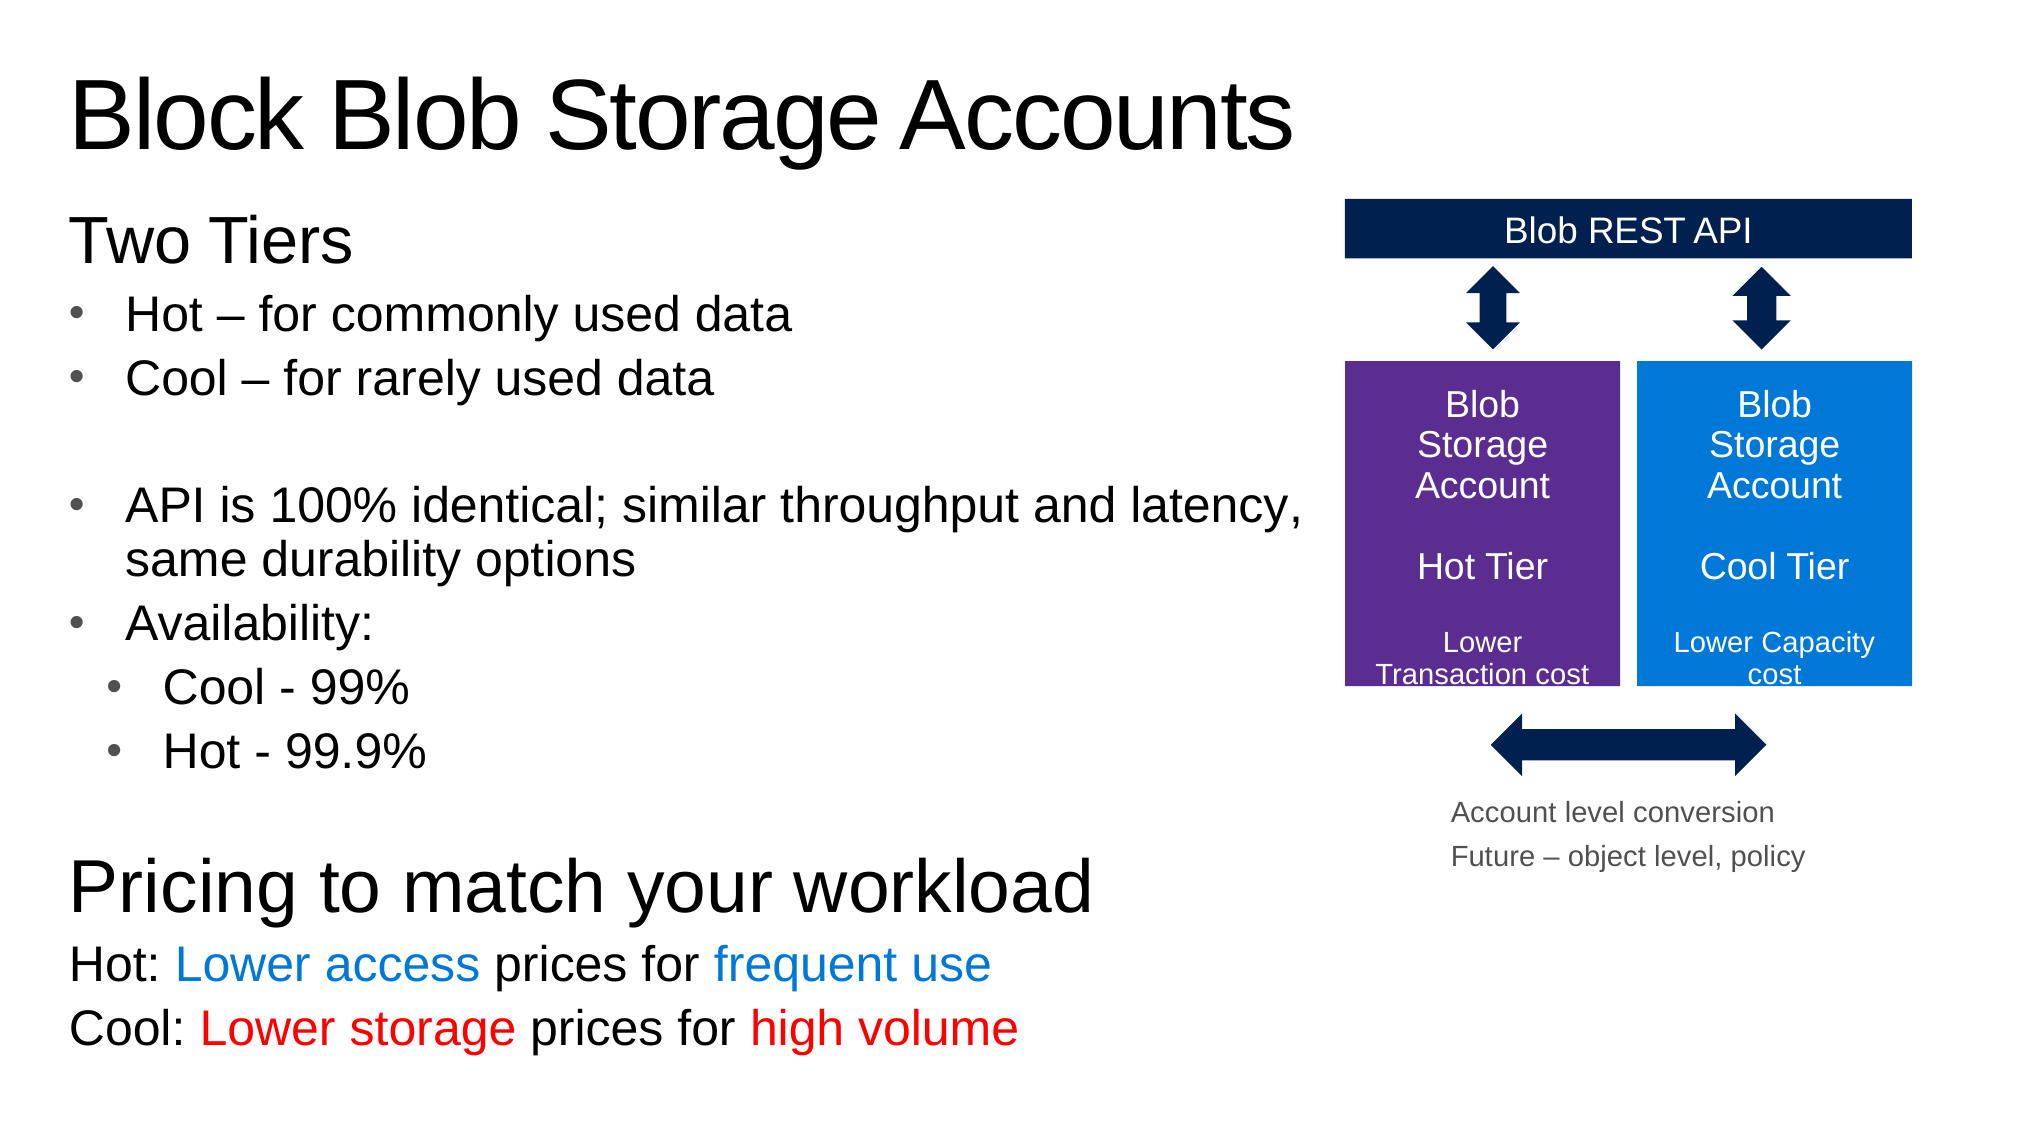

# Block Blob Storage Accounts
Two Tiers
Hot – for commonly used data
Cool – for rarely used data

API is 100% identical; similar throughput and latency, same durability options
Availability:
Cool - 99%
Hot - 99.9%

Pricing to match your workload
Hot: Lower access prices for frequent use
Cool: Lower storage prices for high volume
Blob REST API

Blob Storage Account

Hot Tier

Lower Transaction cost
Blob Storage Account

Cool Tier

Lower Capacity cost

Account level conversion
Future – object level, policy